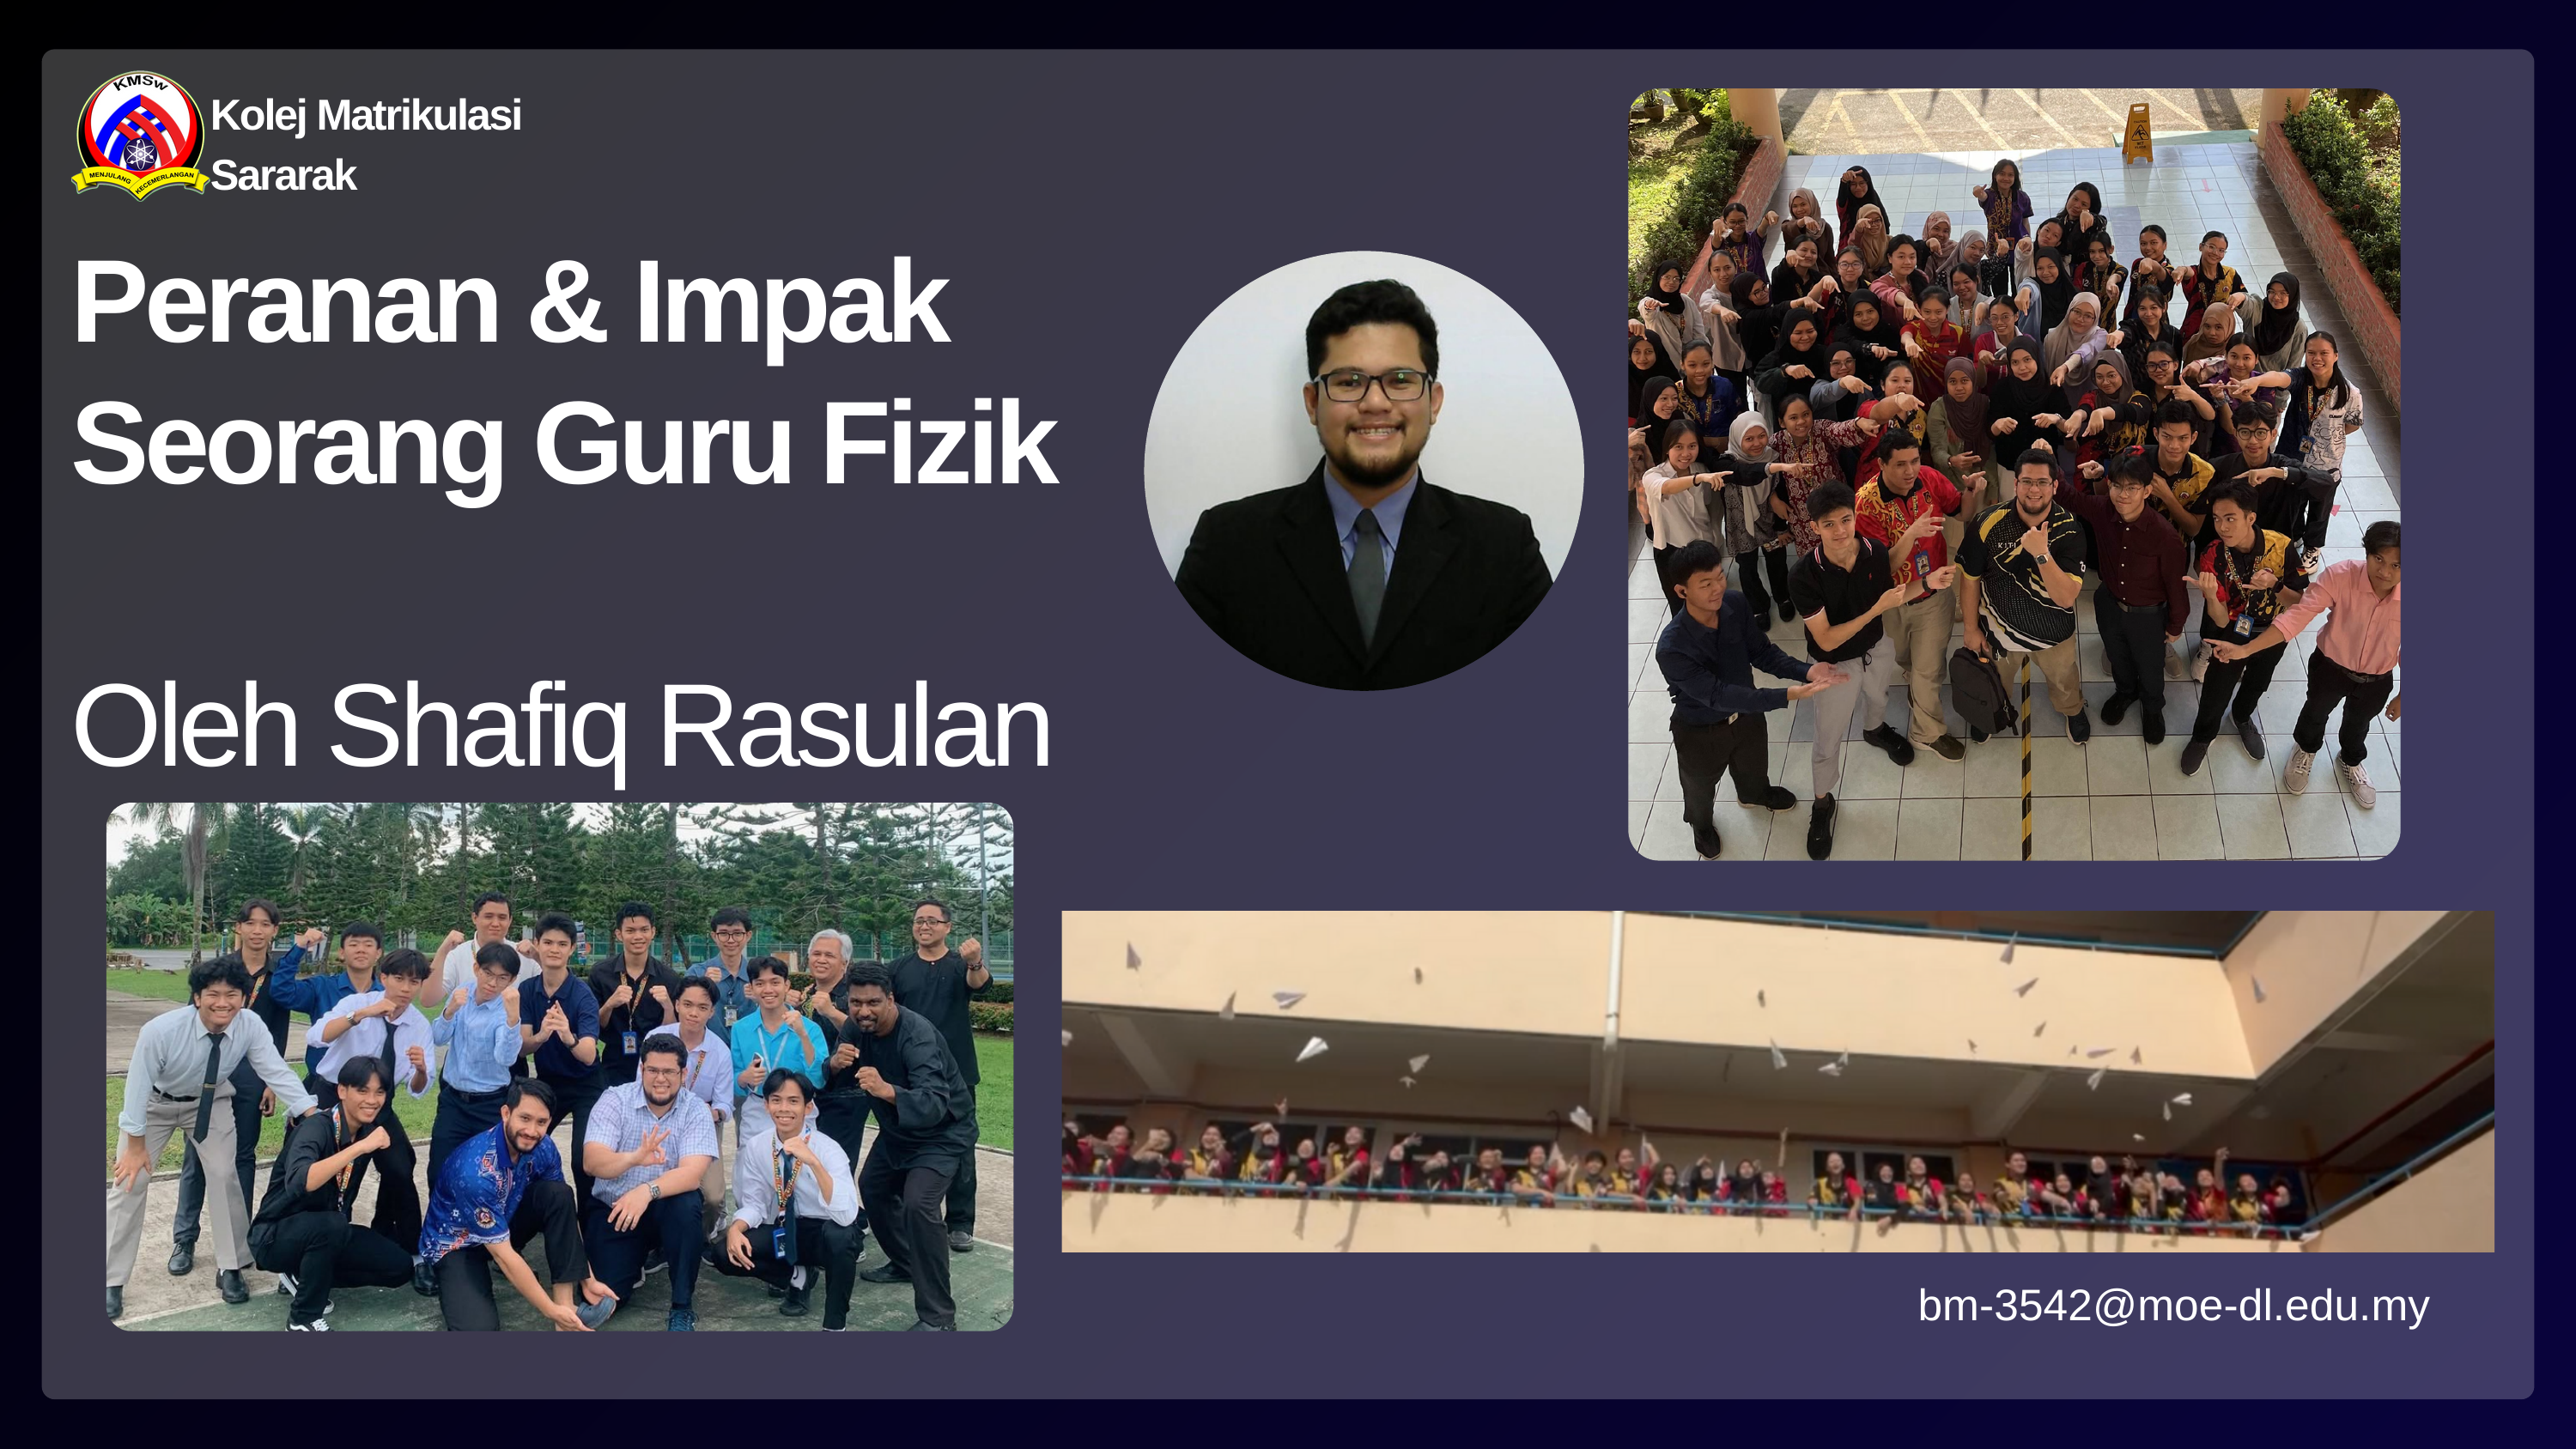

Kolej Matrikulasi Sararak

Peranan & Impak
Seorang Guru Fizik

Oleh Shafiq Rasulan

bm-3542@moe-dl.edu.my